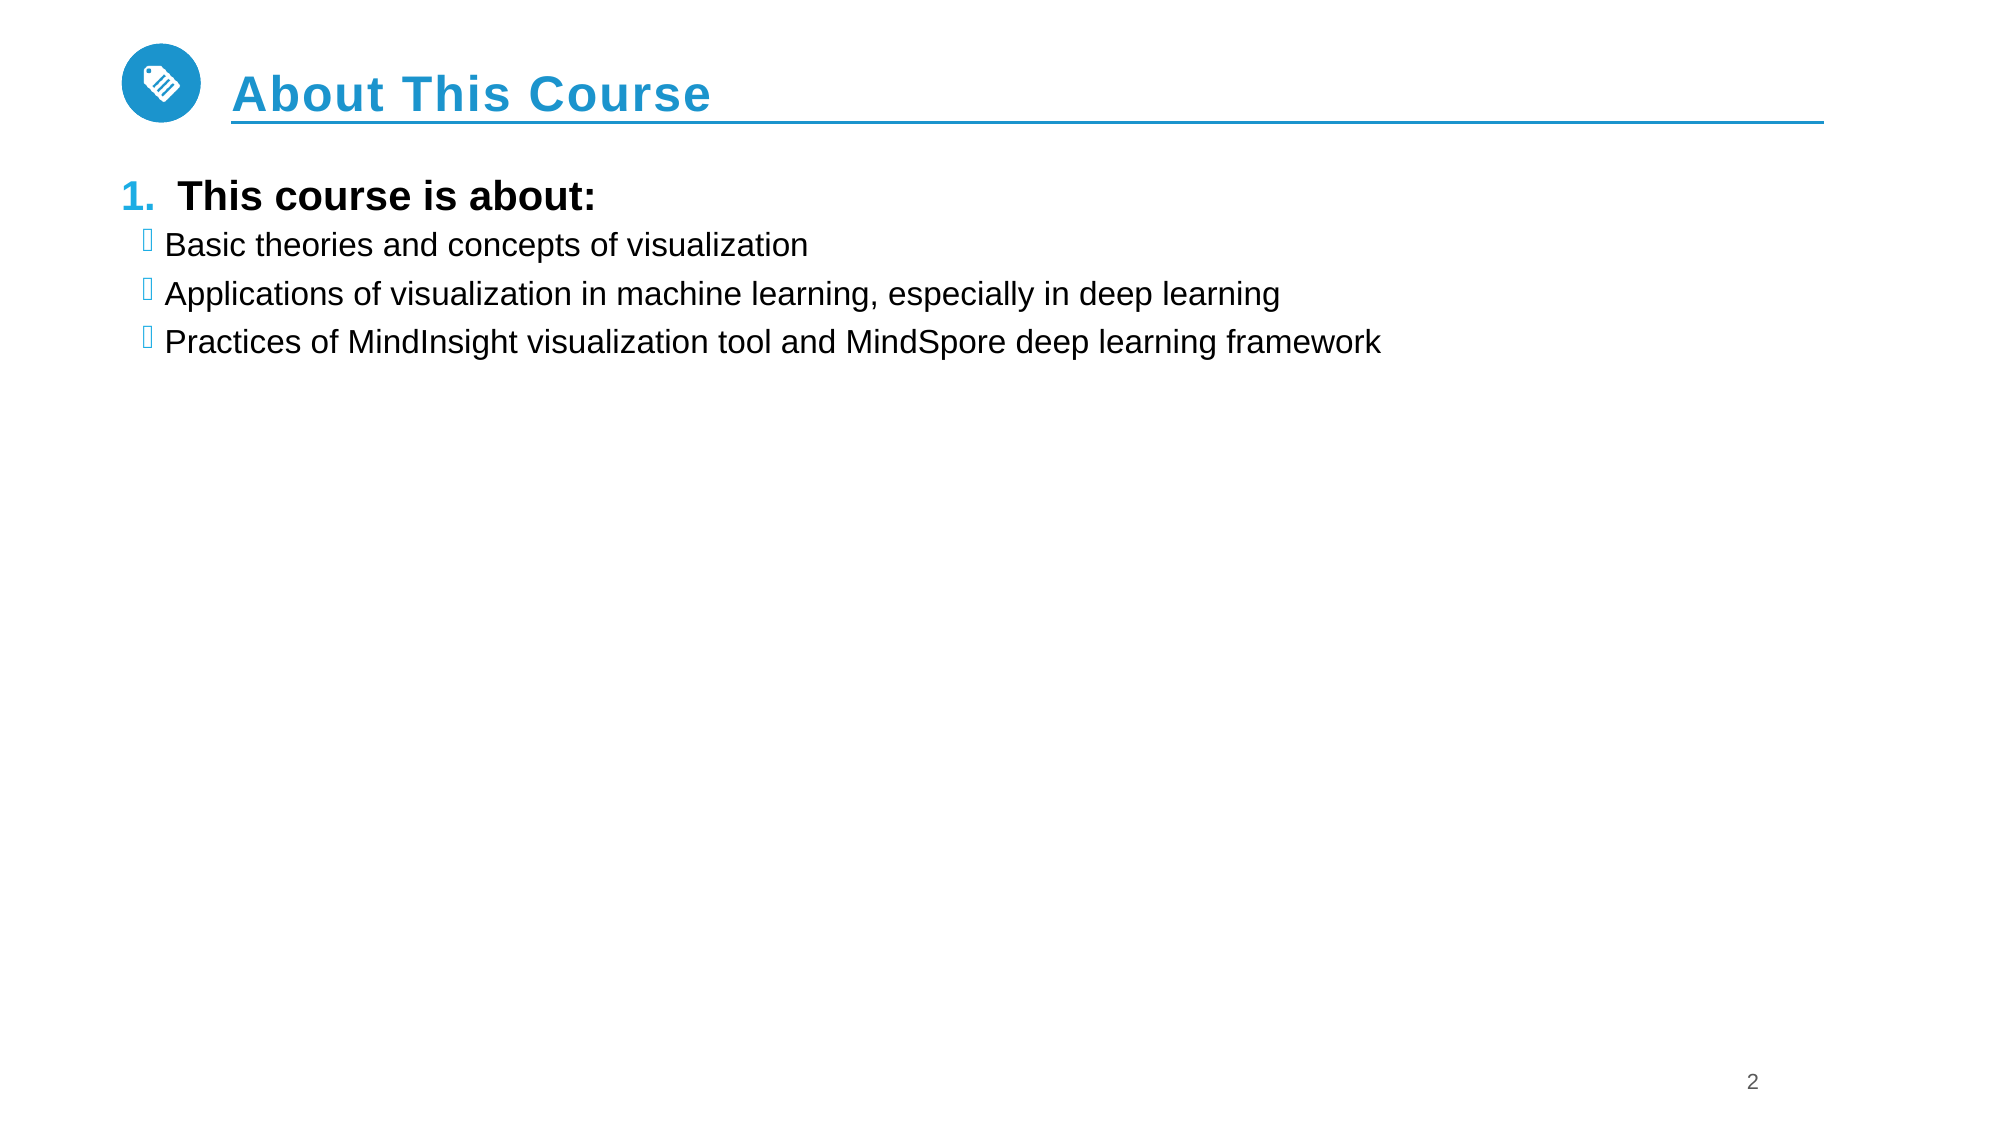

# About This Course
This course is about:
Basic theories and concepts of visualization
Applications of visualization in machine learning, especially in deep learning
Practices of MindInsight visualization tool and MindSpore deep learning framework